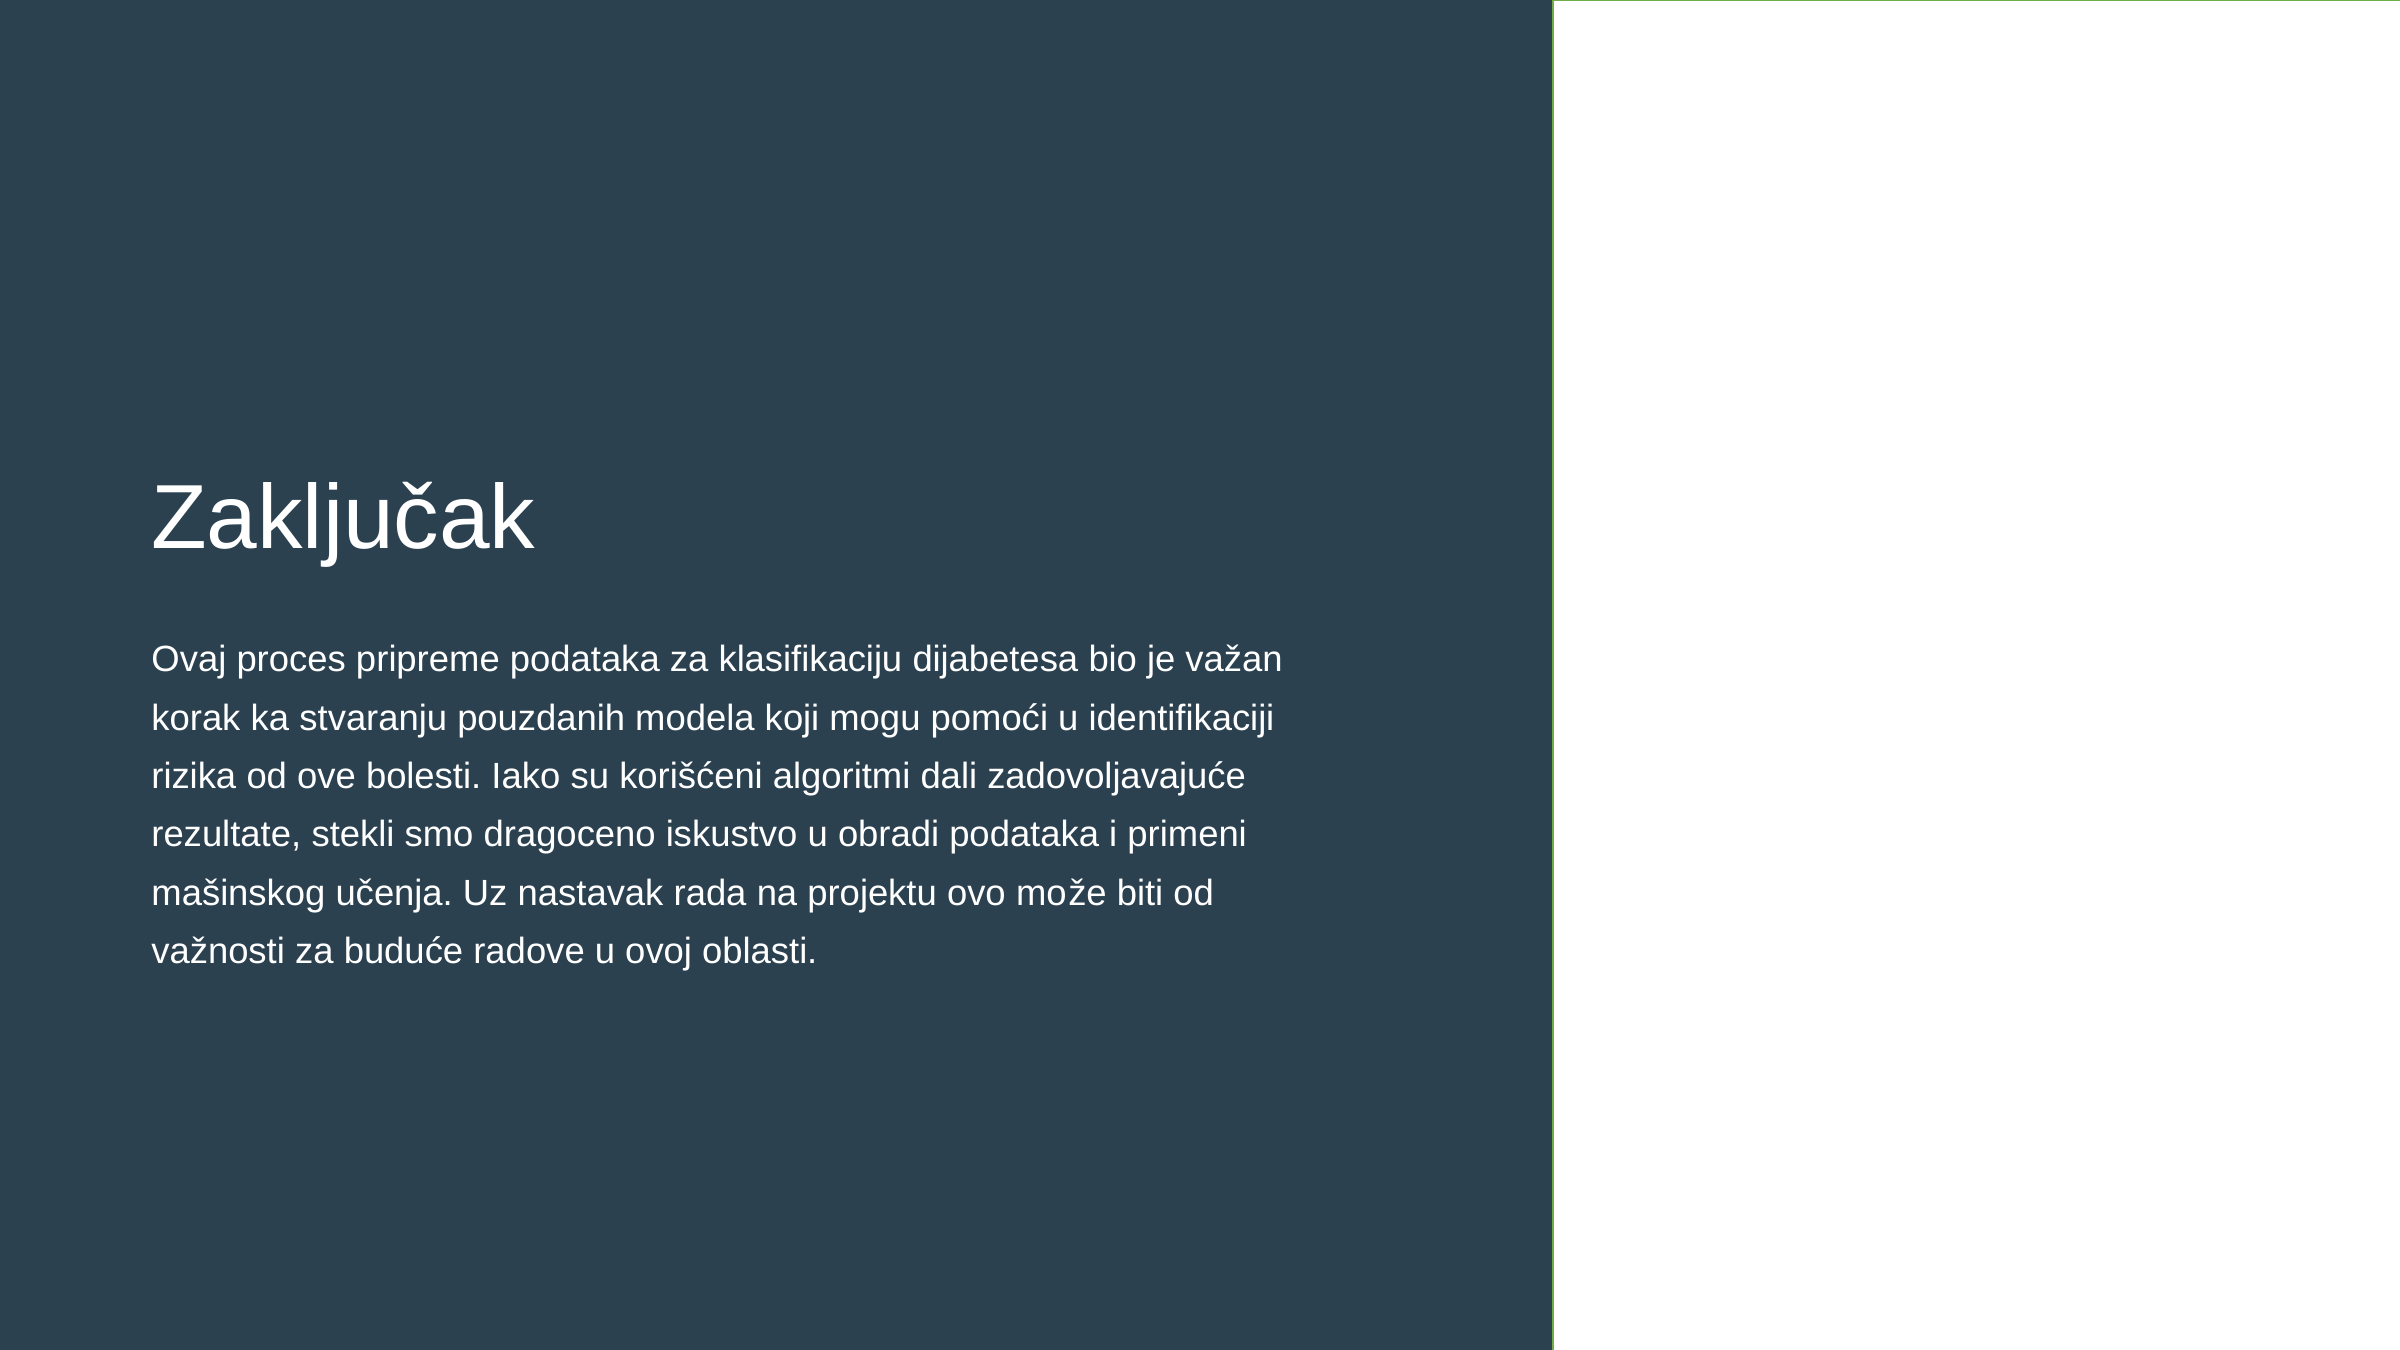

Zaključak
Ovaj proces pripreme podataka za klasifikaciju dijabetesa bio je važan korak ka stvaranju pouzdanih modela koji mogu pomoći u identifikaciji rizika od ove bolesti. Iako su korišćeni algoritmi dali zadovoljavajuće rezultate, stekli smo dragoceno iskustvo u obradi podataka i primeni mašinskog učenja. Uz nastavak rada na projektu ovo može biti od važnosti za buduće radove u ovoj oblasti.